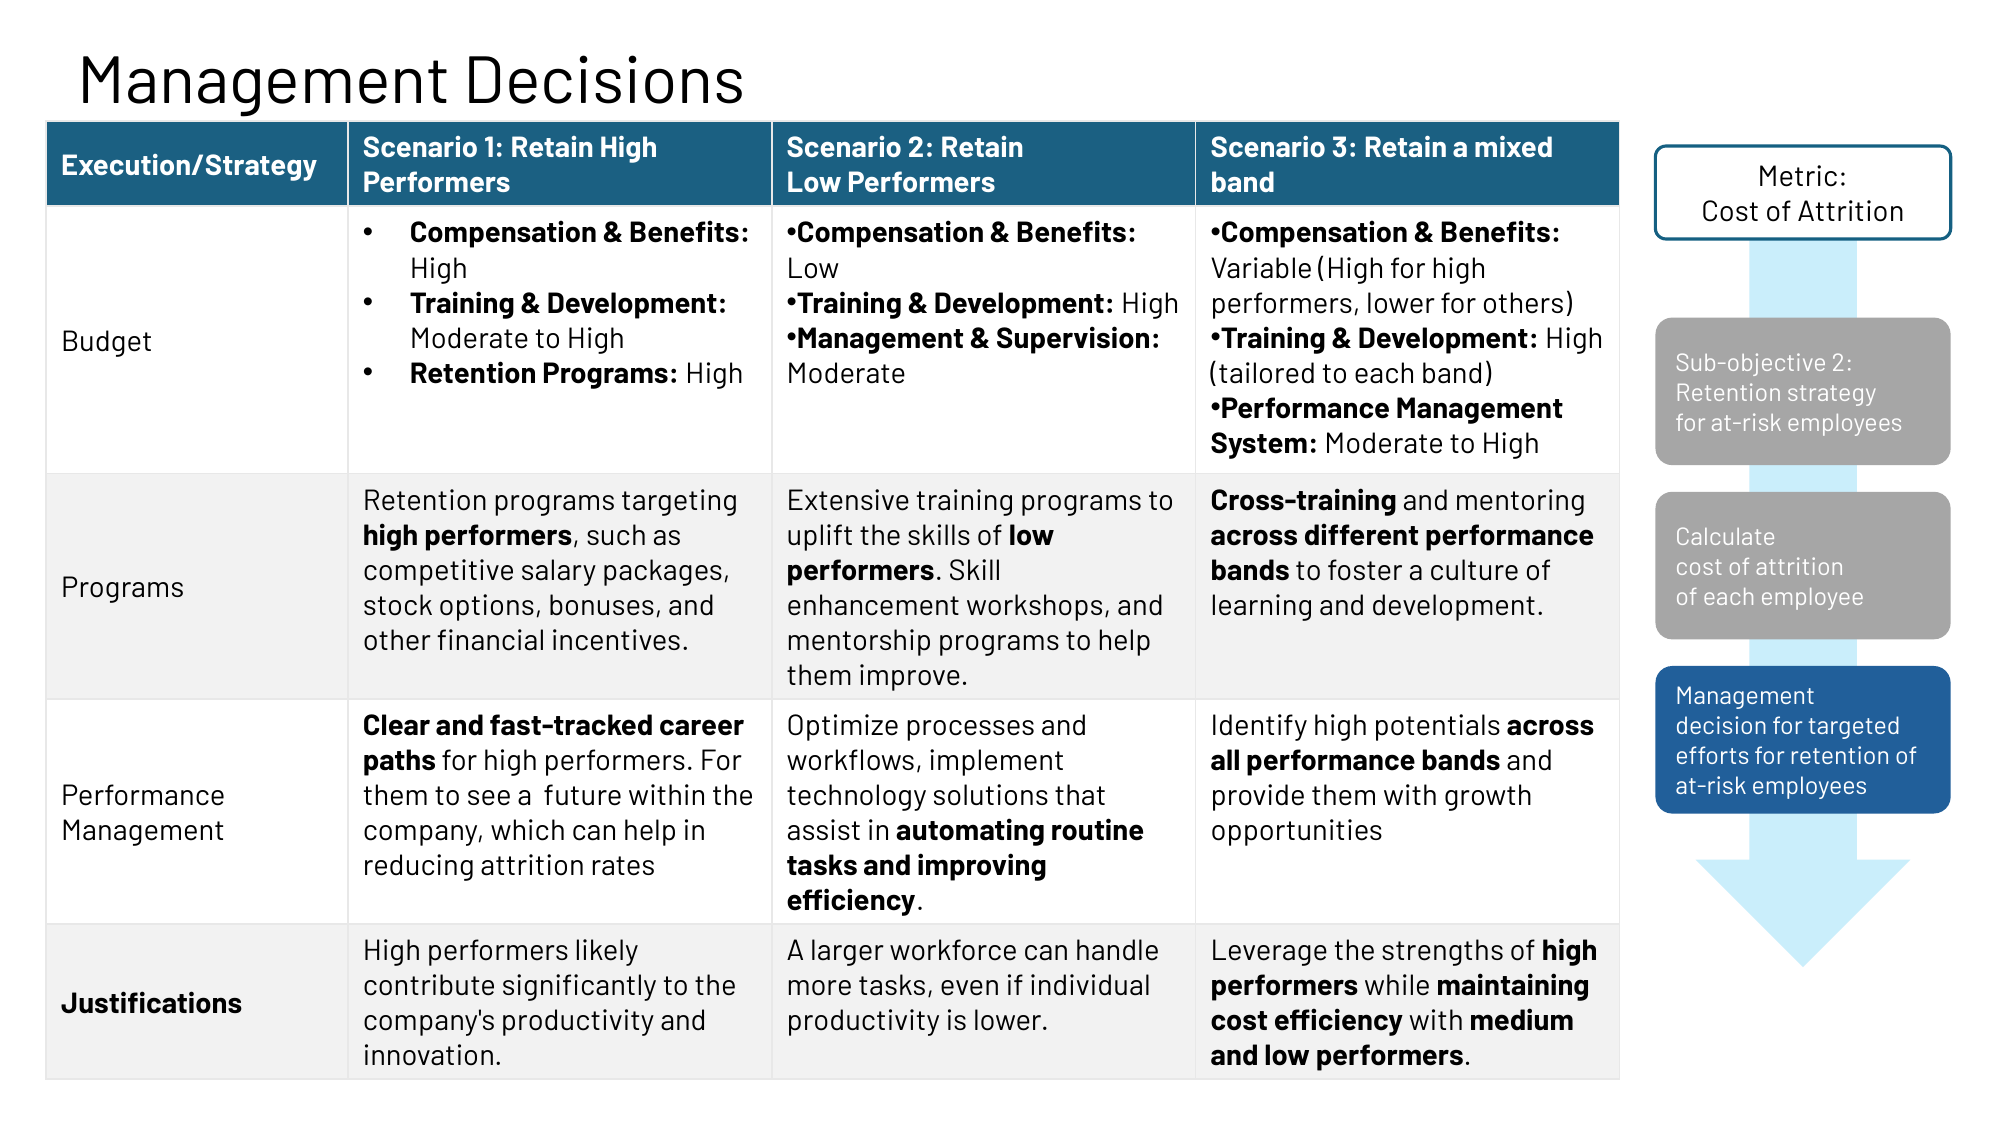

# Management Decisions
| Execution/Strategy | Scenario 1: Retain High Performers | Scenario 2: Retain Low Performers | Scenario 3: Retain a mixed band |
| --- | --- | --- | --- |
| Budget | Compensation & Benefits: High Training & Development: Moderate to High Retention Programs: High | Compensation & Benefits: Low Training & Development: High Management & Supervision: Moderate | Compensation & Benefits: Variable (High for high performers, lower for others) Training & Development: High (tailored to each band) Performance Management System: Moderate to High |
| Programs | Retention programs targeting high performers, such as competitive salary packages, stock options, bonuses, and other financial incentives. | Extensive training programs to uplift the skills of low performers. Skill enhancement workshops, and mentorship programs to help them improve. | Cross-training and mentoring across different performance bands to foster a culture of learning and development. |
| Performance Management | Clear and fast-tracked career paths for high performers. For them to see a  future within the company, which can help in reducing attrition rates | Optimize processes and workflows, implement technology solutions that assist in automating routine tasks and improving efficiency. | Identify high potentials across all performance bands and provide them with growth opportunities |
| Justifications | High performers likely contribute significantly to the company's productivity and innovation. | A larger workforce can handle more tasks, even if individual productivity is lower. | Leverage the strengths of high performers while maintaining cost efficiency with medium and low performers. |
Metric:
Cost of Attrition

Sub-objective 2:
Retention strategy for at-risk employees
Calculate cost of attrition of each employee
Management decision for targeted efforts for retention of at-risk employees